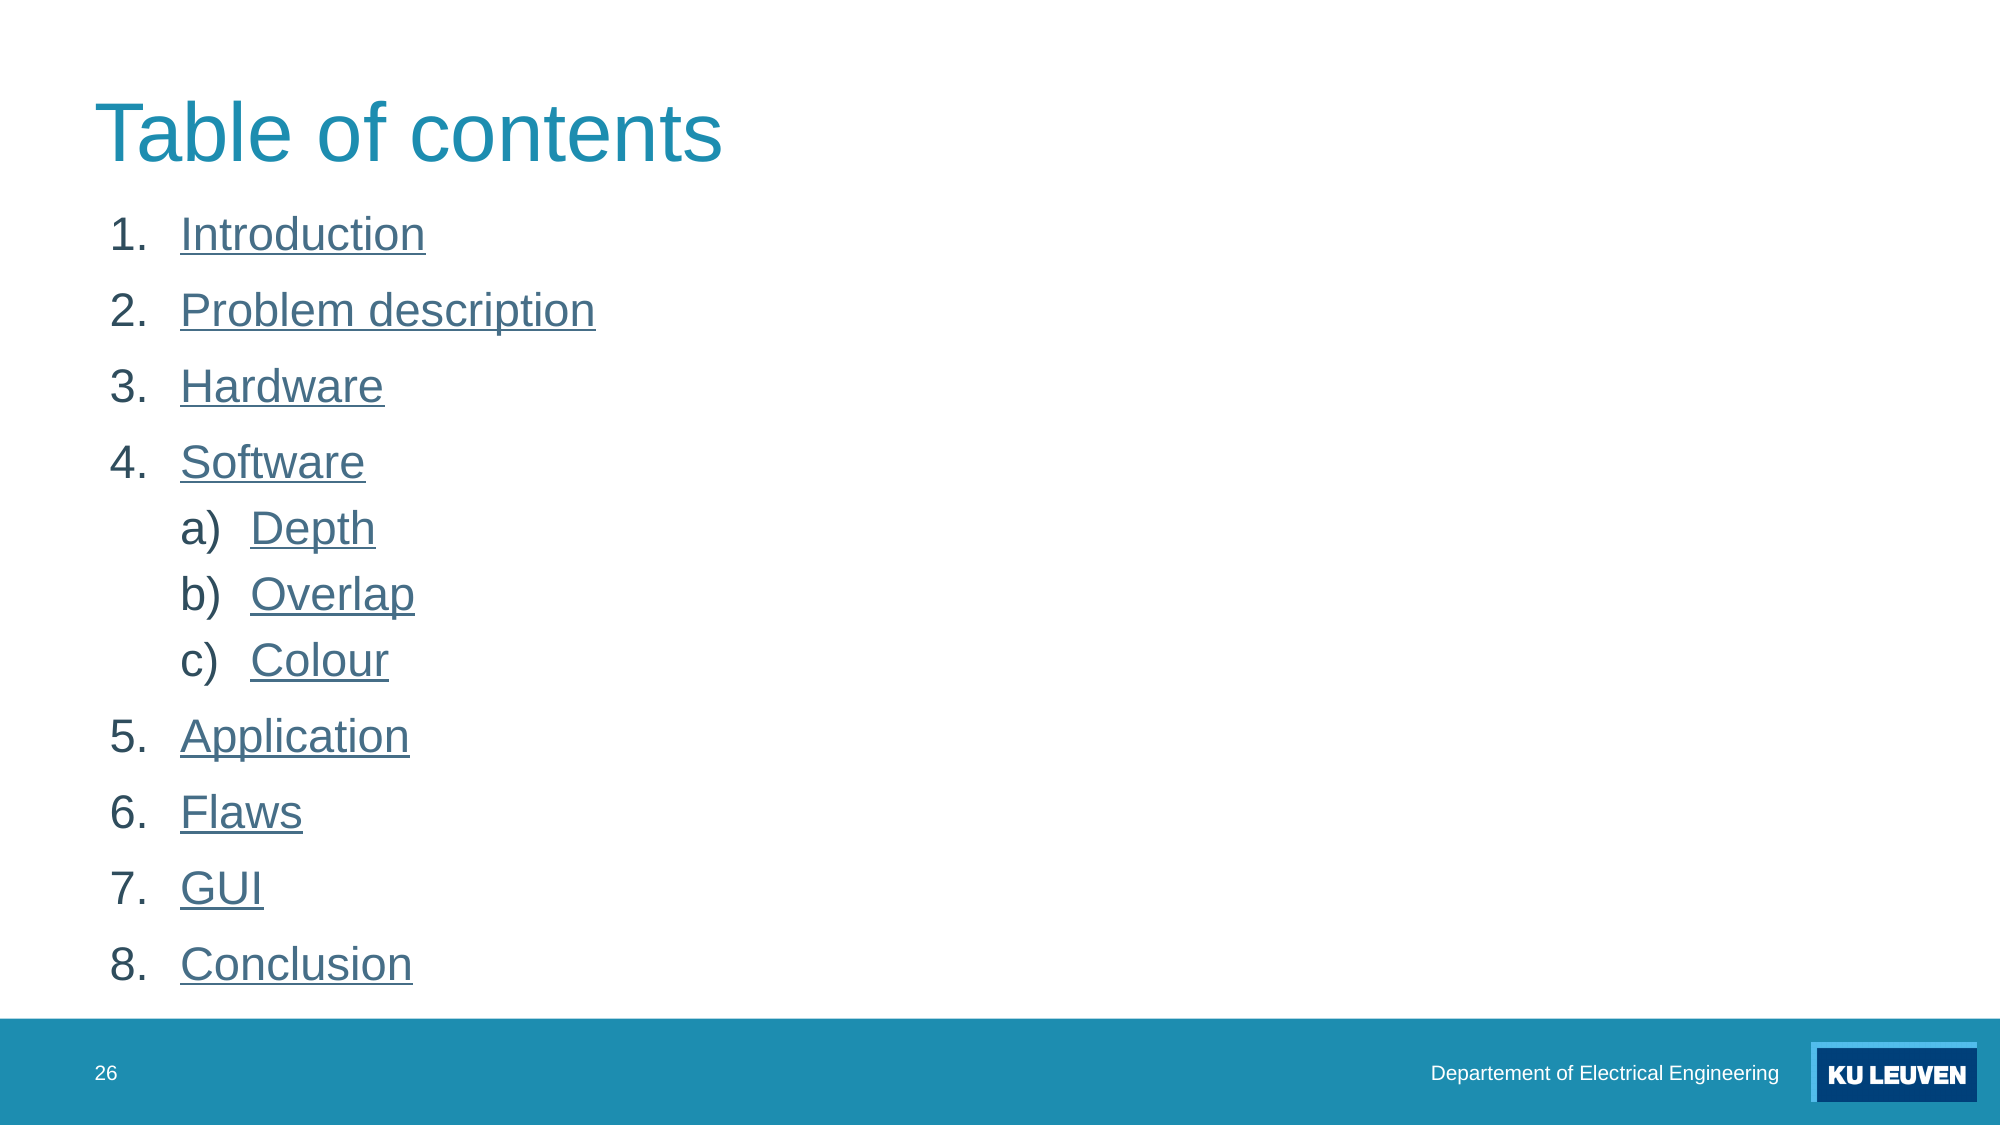

# Table of contents
Introduction
Problem description
Hardware
Software
Depth
Overlap
Colour
Application
Flaws
GUI
Conclusion
26
Departement of Electrical Engineering